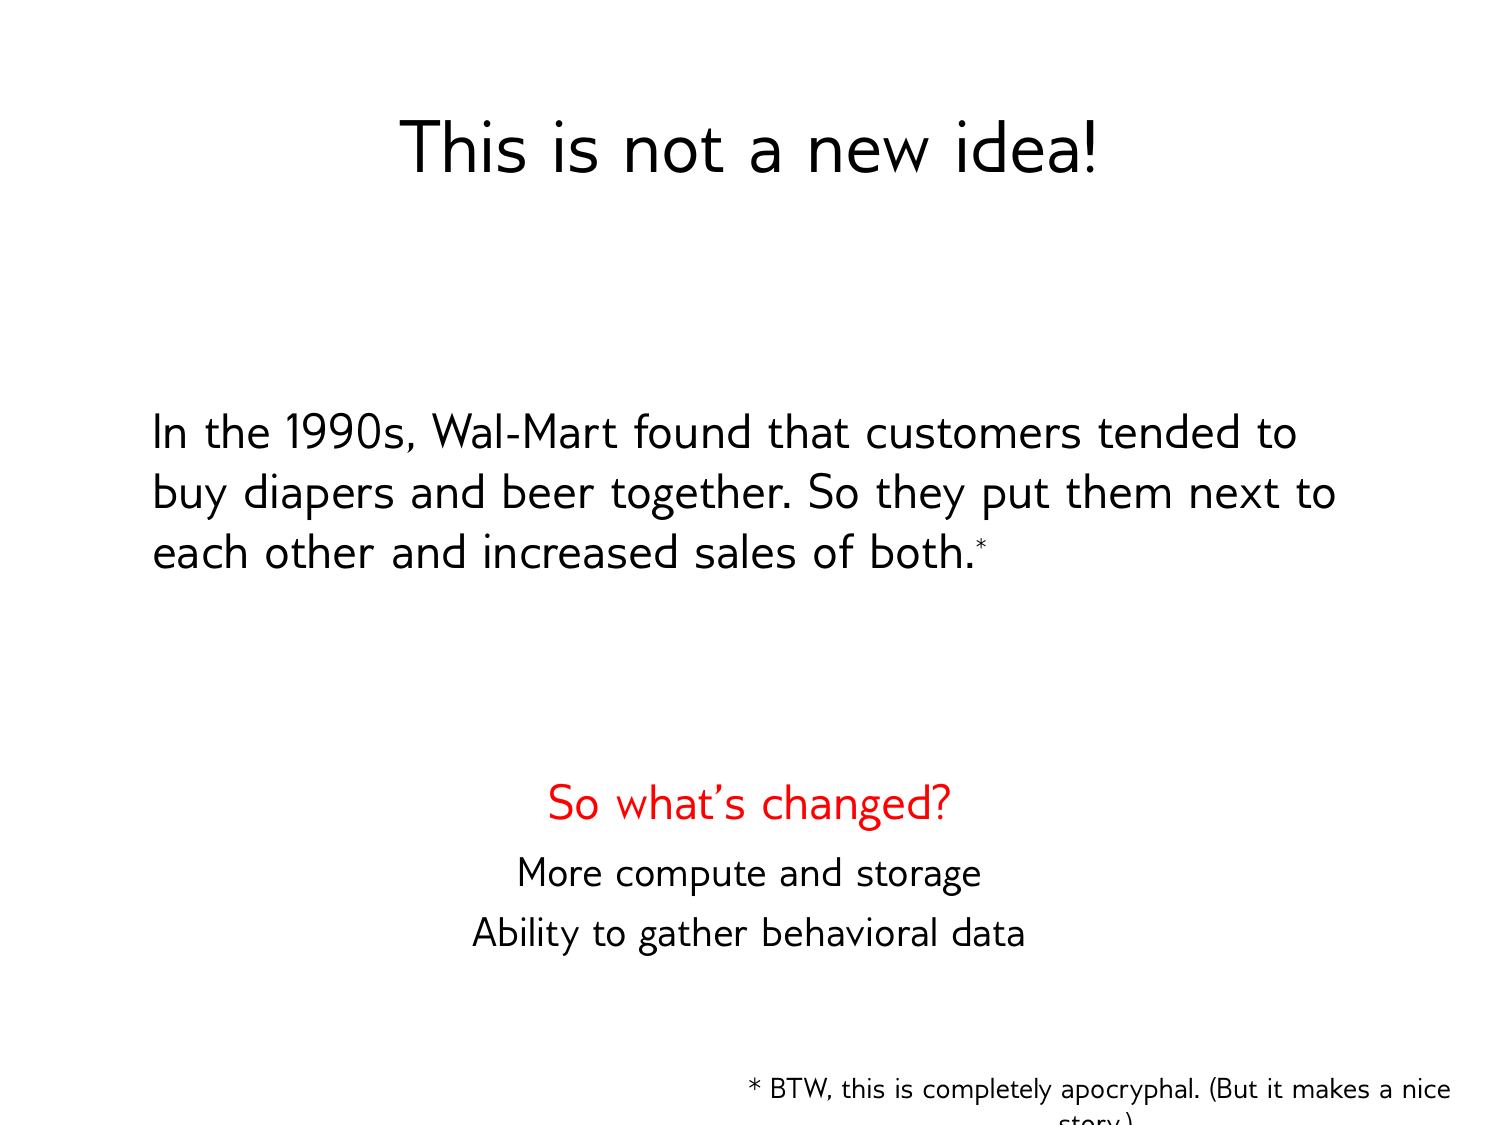

This is not a new idea!
In the 1990s, Wal-Mart found that customers tended to buy diapers and beer together. So they put them next to each other and increased sales of both.*
So what’s changed?
More compute and storage
Ability to gather behavioral data
* BTW, this is completely apocryphal. (But it makes a nice story.)